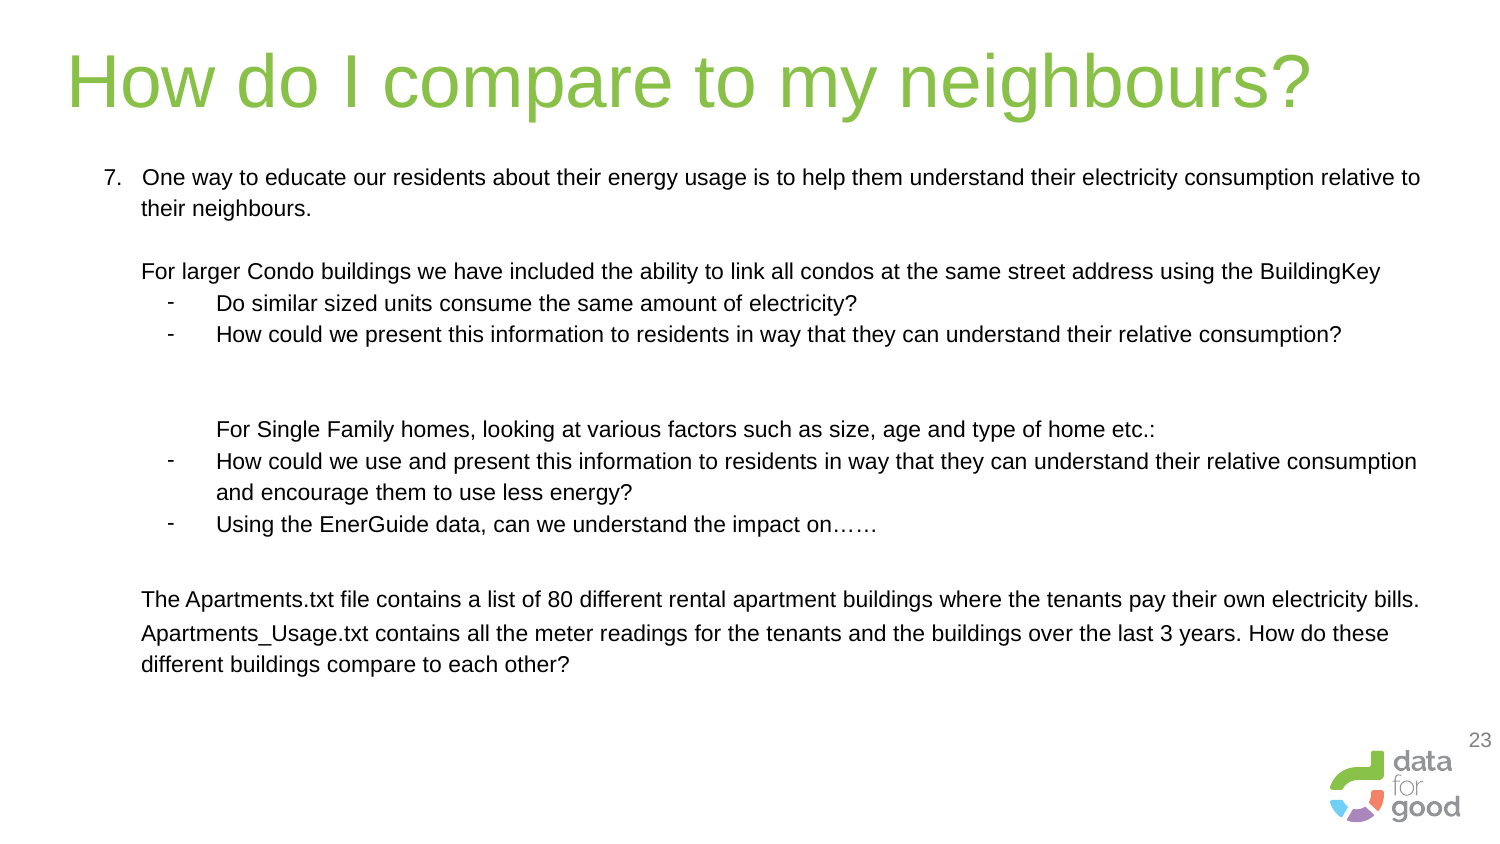

# How do I compare to my neighbours?
7.   One way to educate our residents about their energy usage is to help them understand their electricity consumption relative to their neighbours.

	For larger Condo buildings we have included the ability to link all condos at the same street address using the BuildingKey
Do similar sized units consume the same amount of electricity?
How could we present this information to residents in way that they can understand their relative consumption?

	For Single Family homes, looking at various factors such as size, age and type of home etc.:
How could we use and present this information to residents in way that they can understand their relative consumption and encourage them to use less energy?
Using the EnerGuide data, can we understand the impact on……

	The Apartments.txt file contains a list of 80 different rental apartment buildings where the tenants pay their own electricity bills. Apartments_Usage.txt contains all the meter readings for the tenants and the buildings over the last 3 years. How do these different buildings compare to each other?
23